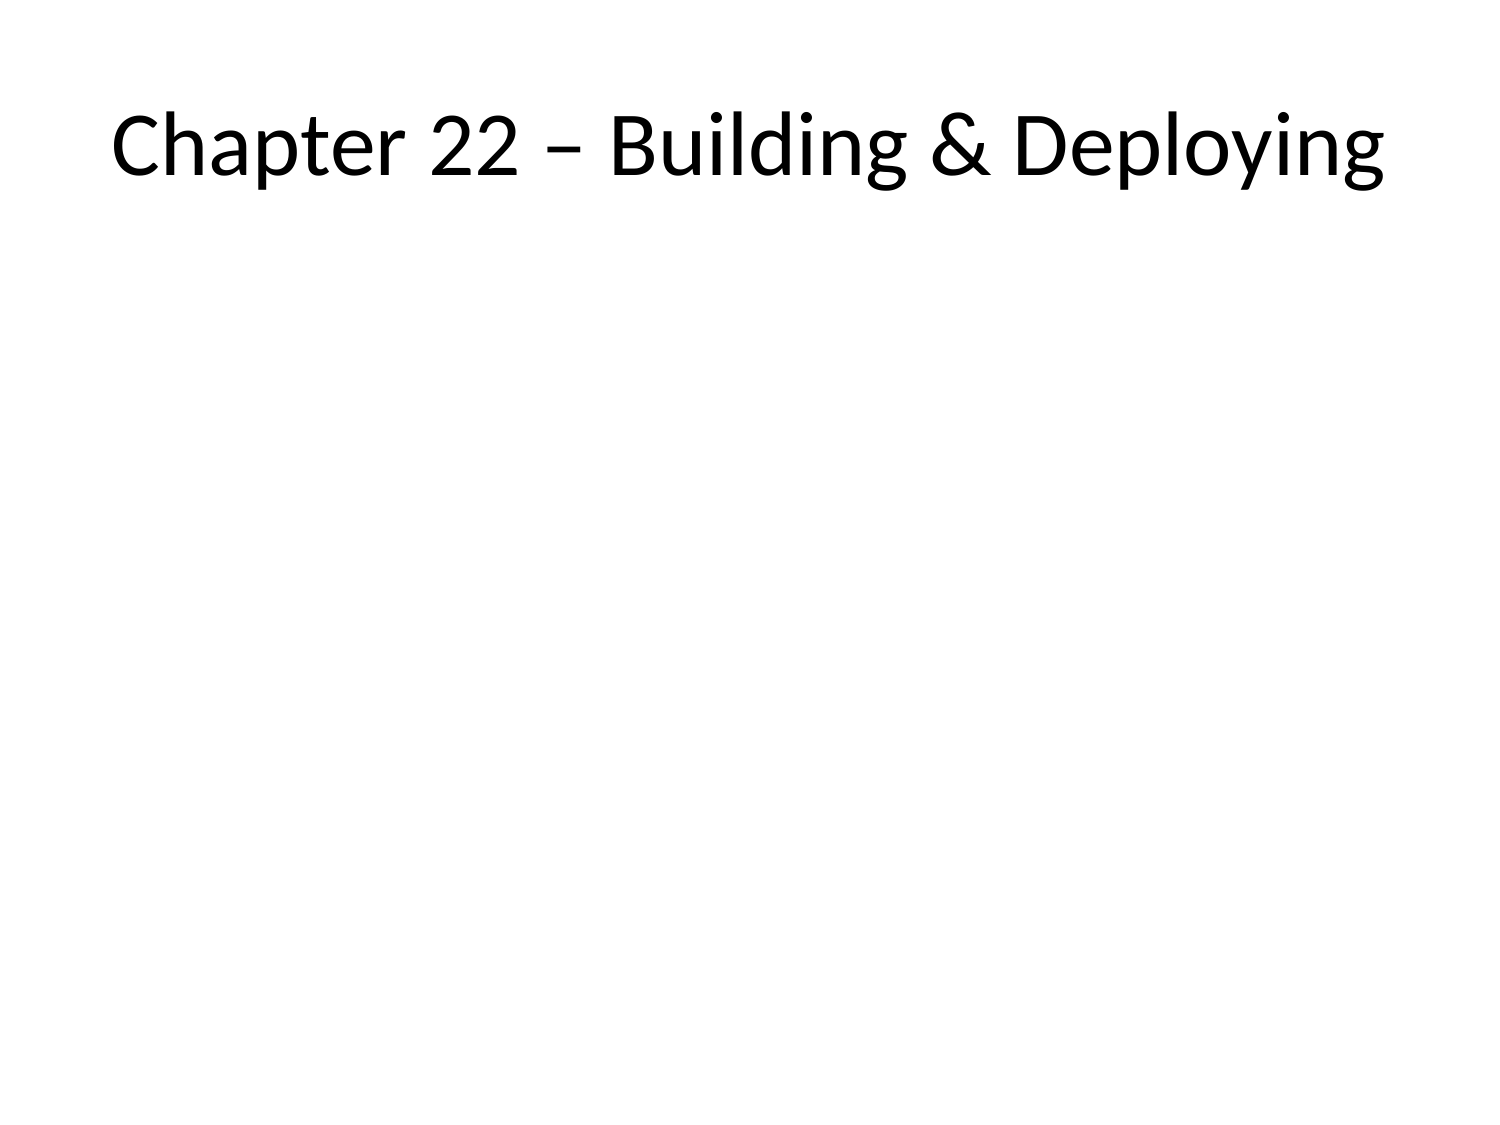

# Chapter 22 – Building & Deploying